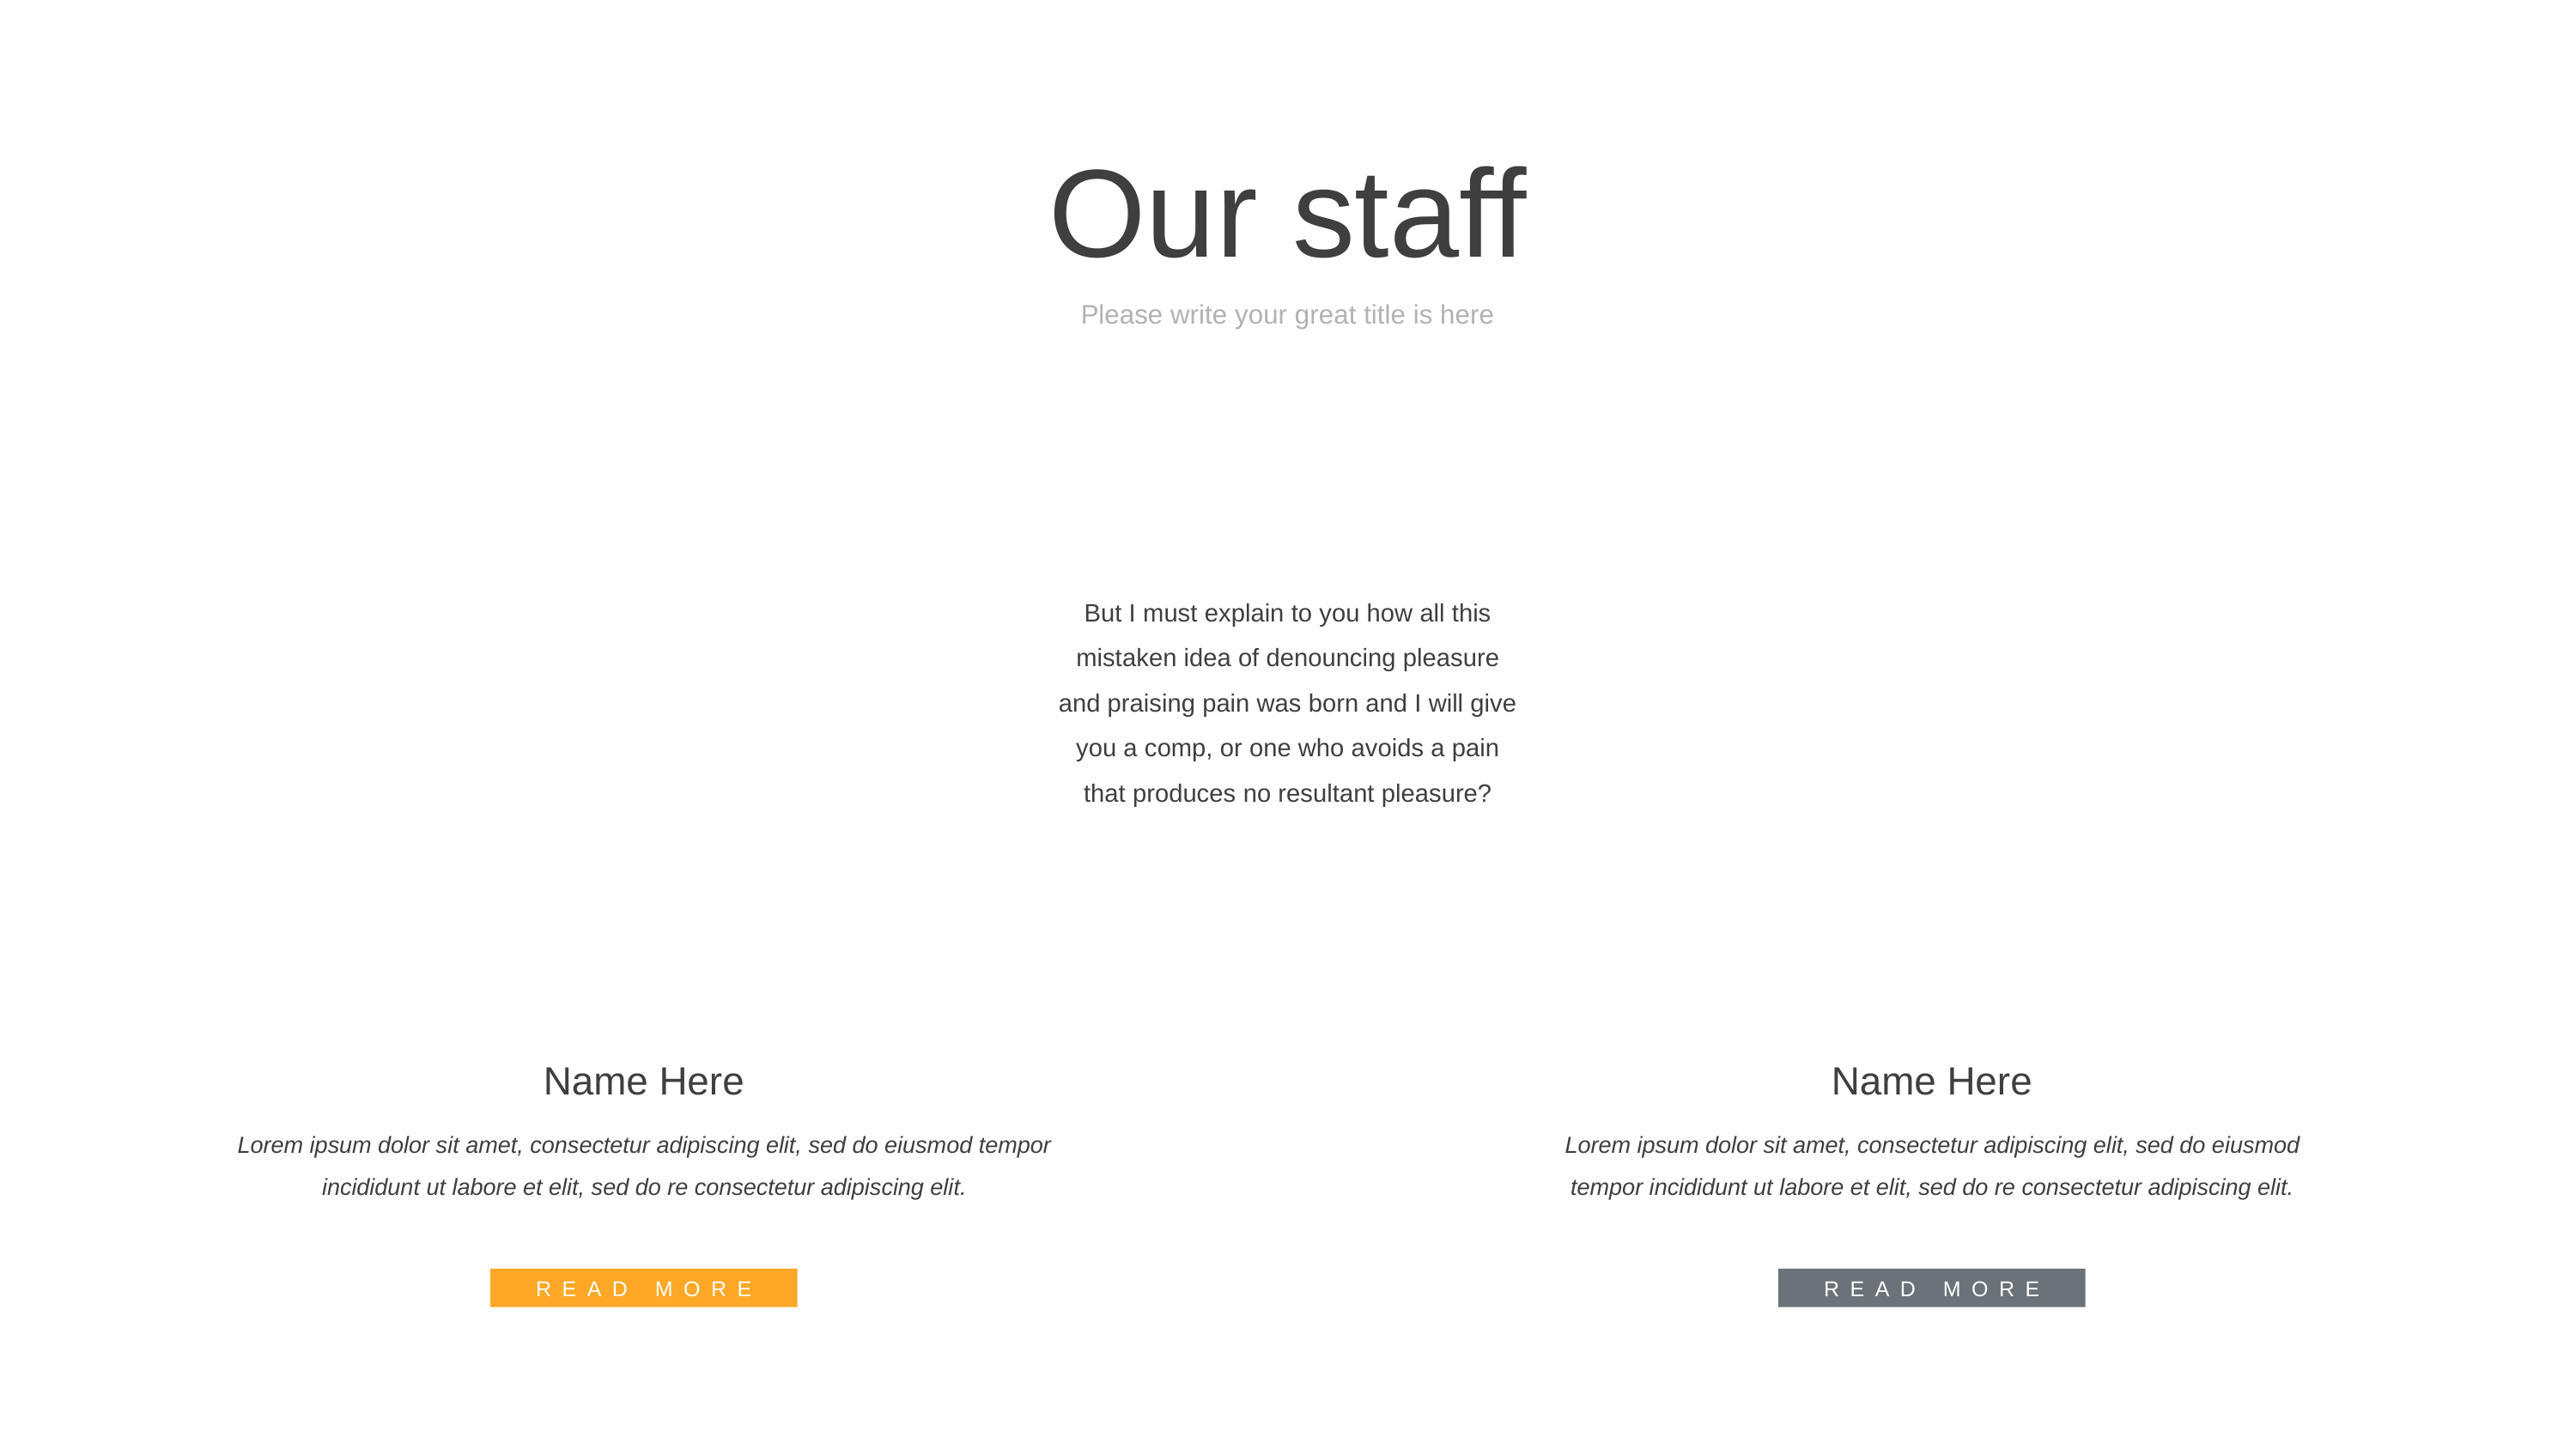

Our staff
Please write your great title is here

But I must explain to you how all this mistaken idea of denouncing pleasure and praising pain was born and I will give you a comp, or one who avoids a pain that produces no resultant pleasure?
Name Here
Lorem ipsum dolor sit amet, consectetur adipiscing elit, sed do eiusmod tempor incididunt ut labore et elit, sed do re consectetur adipiscing elit.
Name Here
Lorem ipsum dolor sit amet, consectetur adipiscing elit, sed do eiusmod tempor incididunt ut labore et elit, sed do re consectetur adipiscing elit.
READ MORE
READ MORE